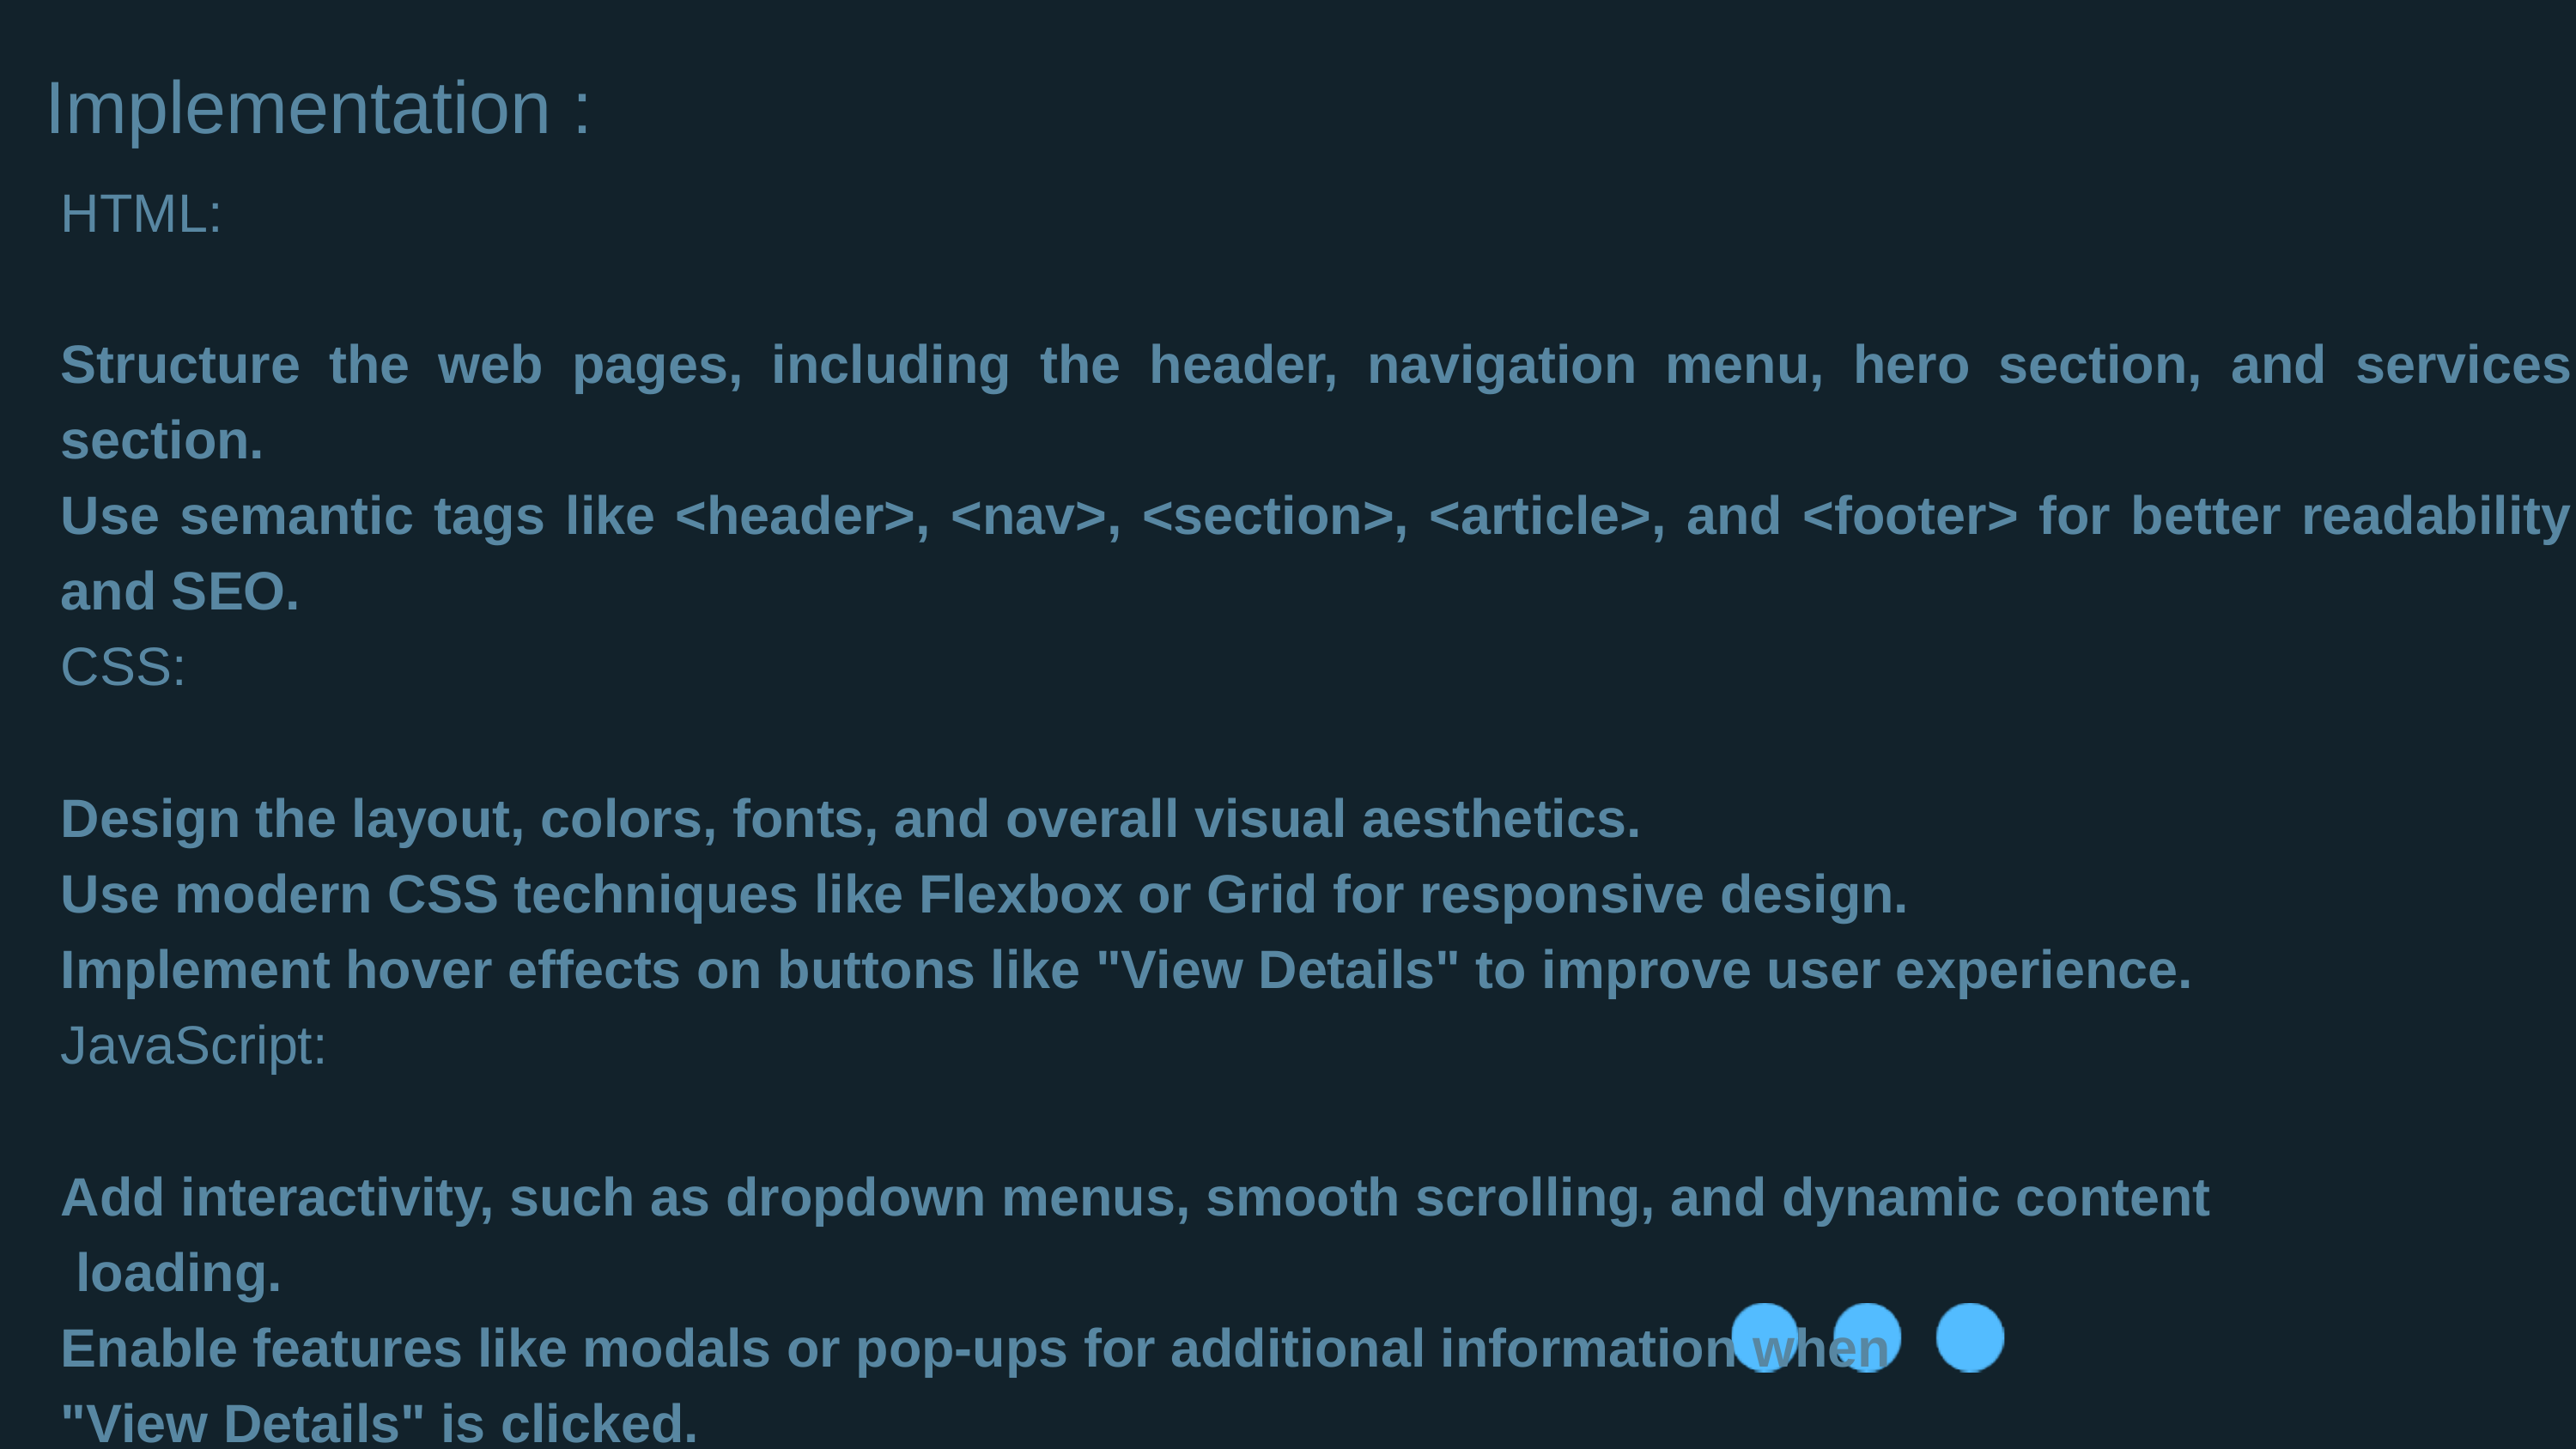

Implementation :
HTML:

Structure the web pages, including the header, navigation menu, hero section, and services section.
Use semantic tags like <header>, <nav>, <section>, <article>, and <footer> for better readability and SEO.
CSS:

Design the layout, colors, fonts, and overall visual aesthetics.
Use modern CSS techniques like Flexbox or Grid for responsive design.
Implement hover effects on buttons like "View Details" to improve user experience.
JavaScript:

Add interactivity, such as dropdown menus, smooth scrolling, and dynamic content
 loading.
Enable features like modals or pop-ups for additional information when
"View Details" is clicked.